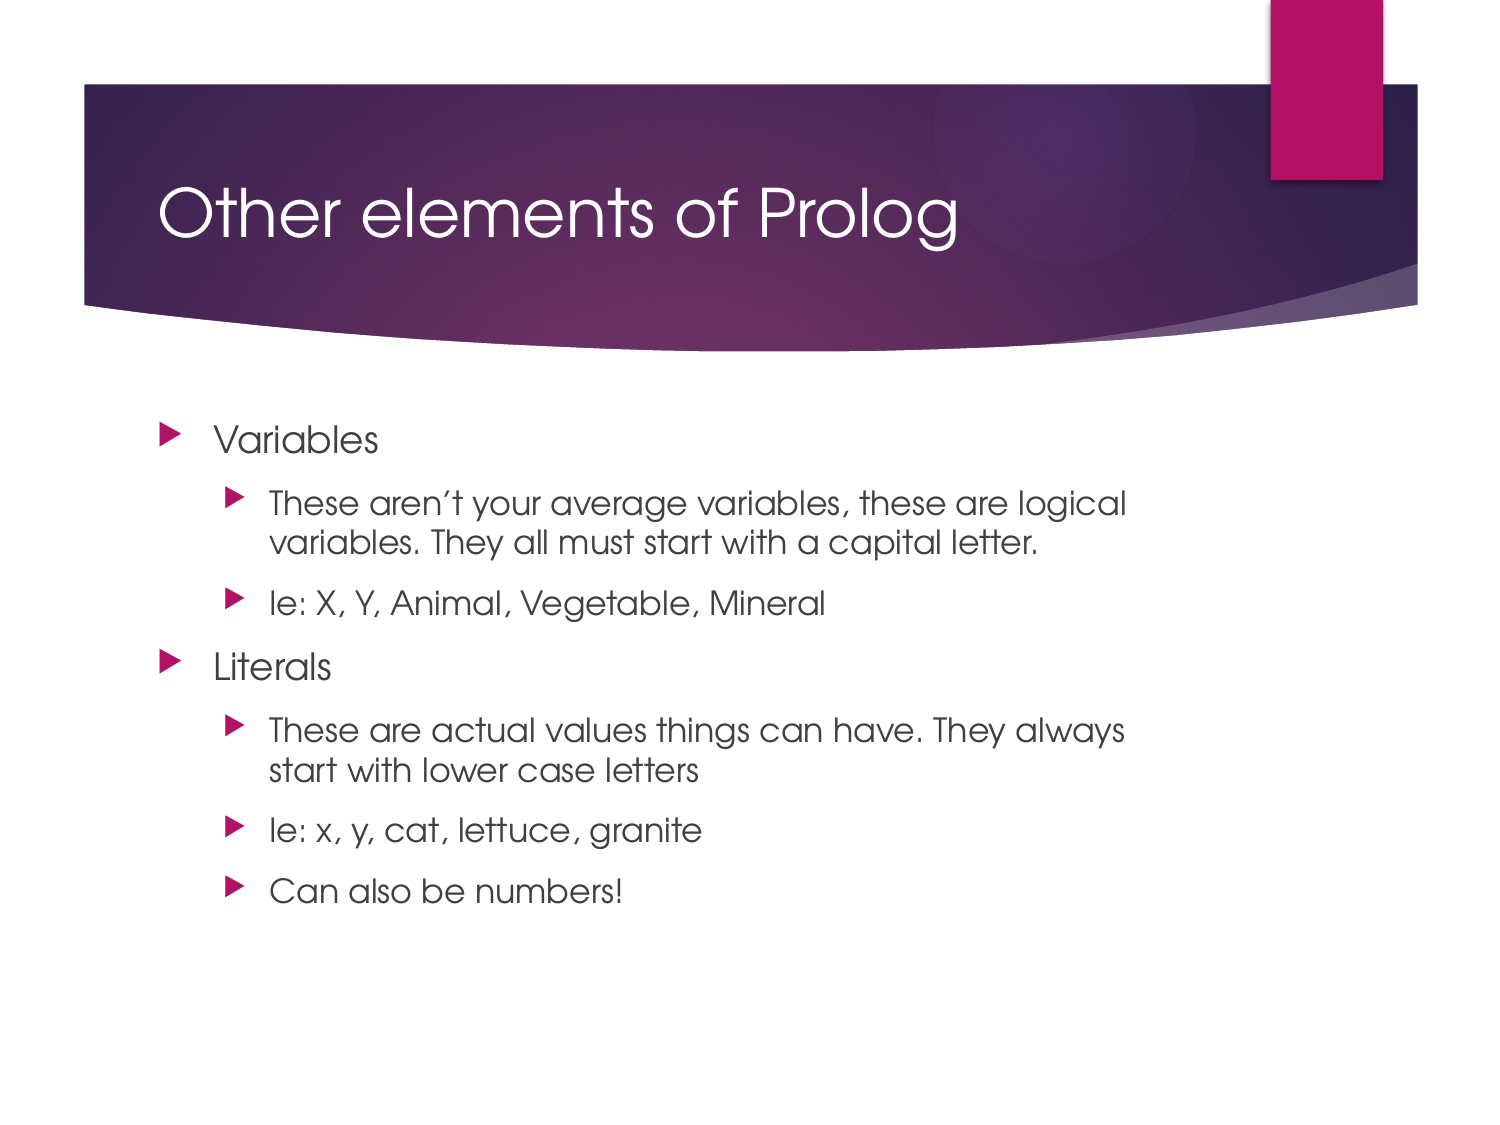

# Other elements of Prolog
Variables
These aren’t your average variables, these are logical variables. They all must start with a capital letter.
Ie: X, Y, Animal, Vegetable, Mineral
Literals
These are actual values things can have. They always start with lower case letters
Ie: x, y, cat, lettuce, granite
Can also be numbers!